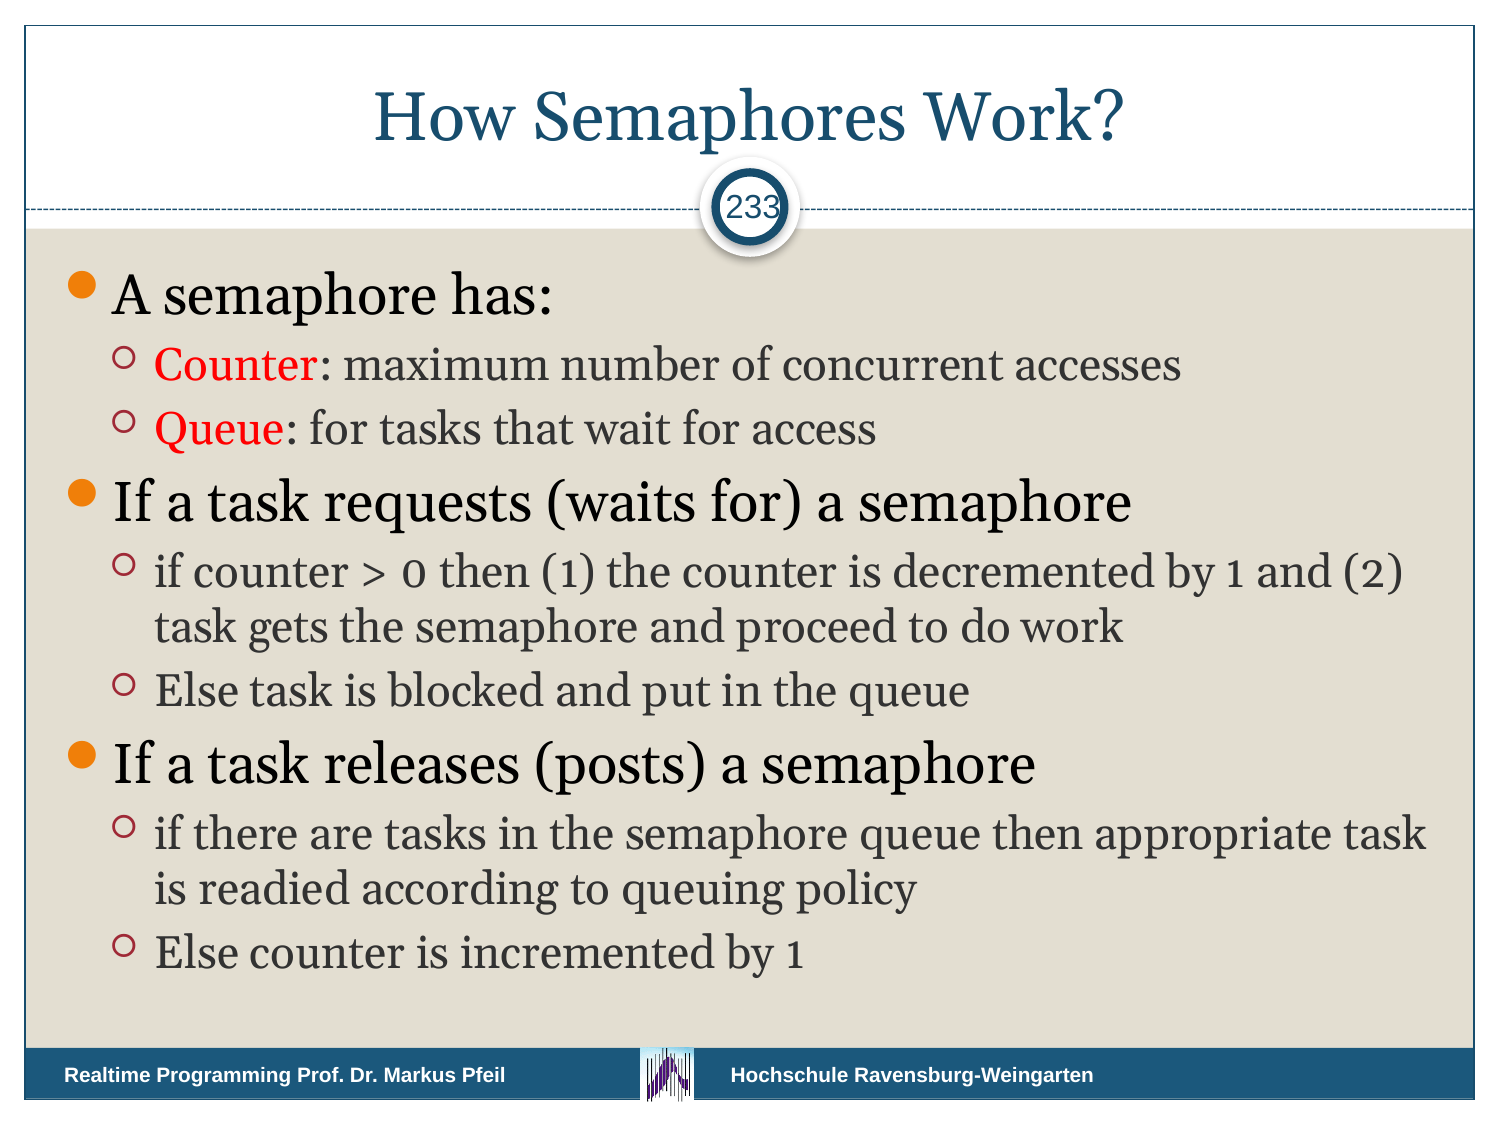

# How Semaphores Work?
233
A semaphore has:
Counter: maximum number of concurrent accesses
Queue: for tasks that wait for access
If a task requests (waits for) a semaphore
if counter > 0 then (1) the counter is decremented by 1 and (2) task gets the semaphore and proceed to do work
Else task is blocked and put in the queue
If a task releases (posts) a semaphore
if there are tasks in the semaphore queue then appropriate task is readied according to queuing policy
Else counter is incremented by 1
Realtime Programming Prof. Dr. Markus Pfeil